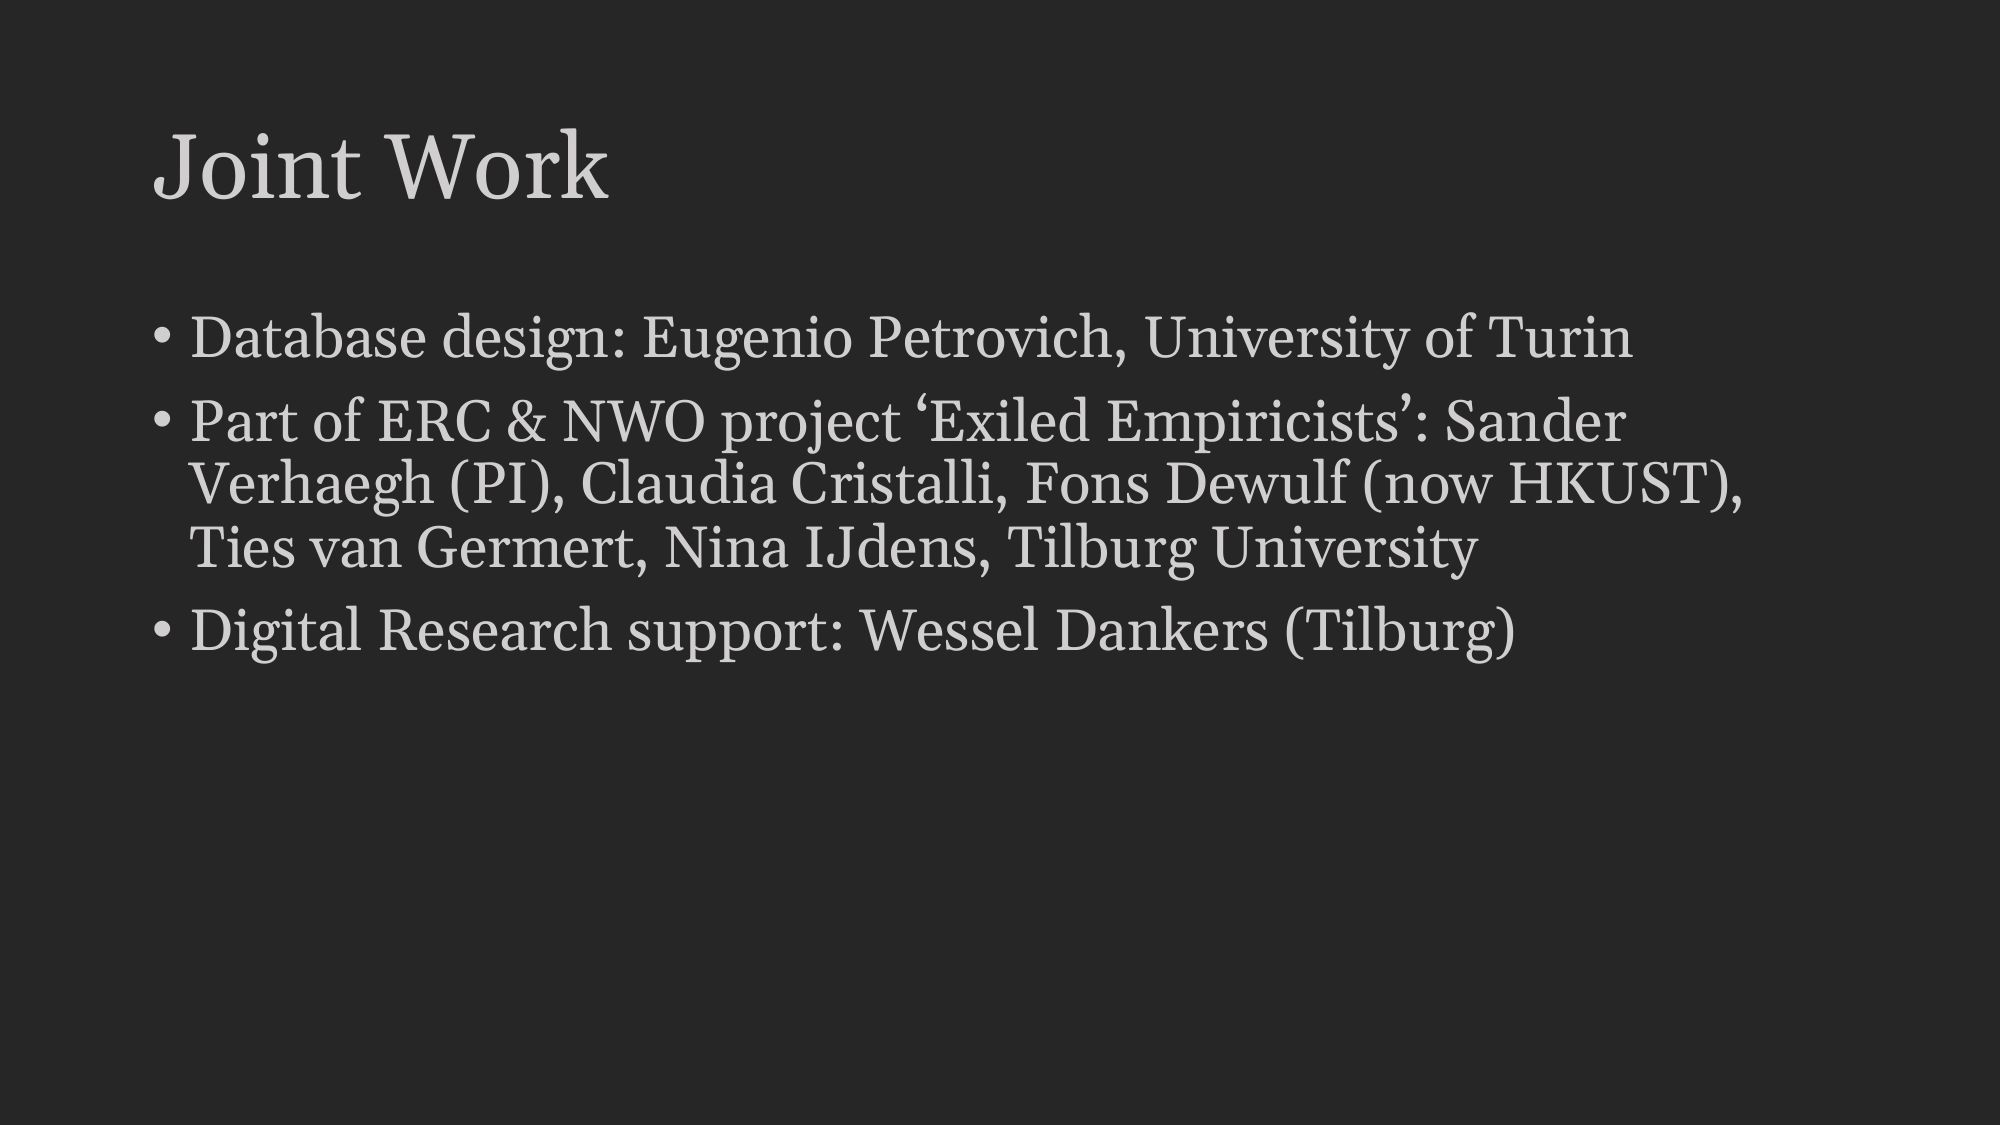

# Joint Work
Database design: Eugenio Petrovich, University of Turin
Part of ERC & NWO project ‘Exiled Empiricists’: Sander Verhaegh (PI), Claudia Cristalli, Fons Dewulf (now HKUST), Ties van Germert, Nina IJdens, Tilburg University
Digital Research support: Wessel Dankers (Tilburg)